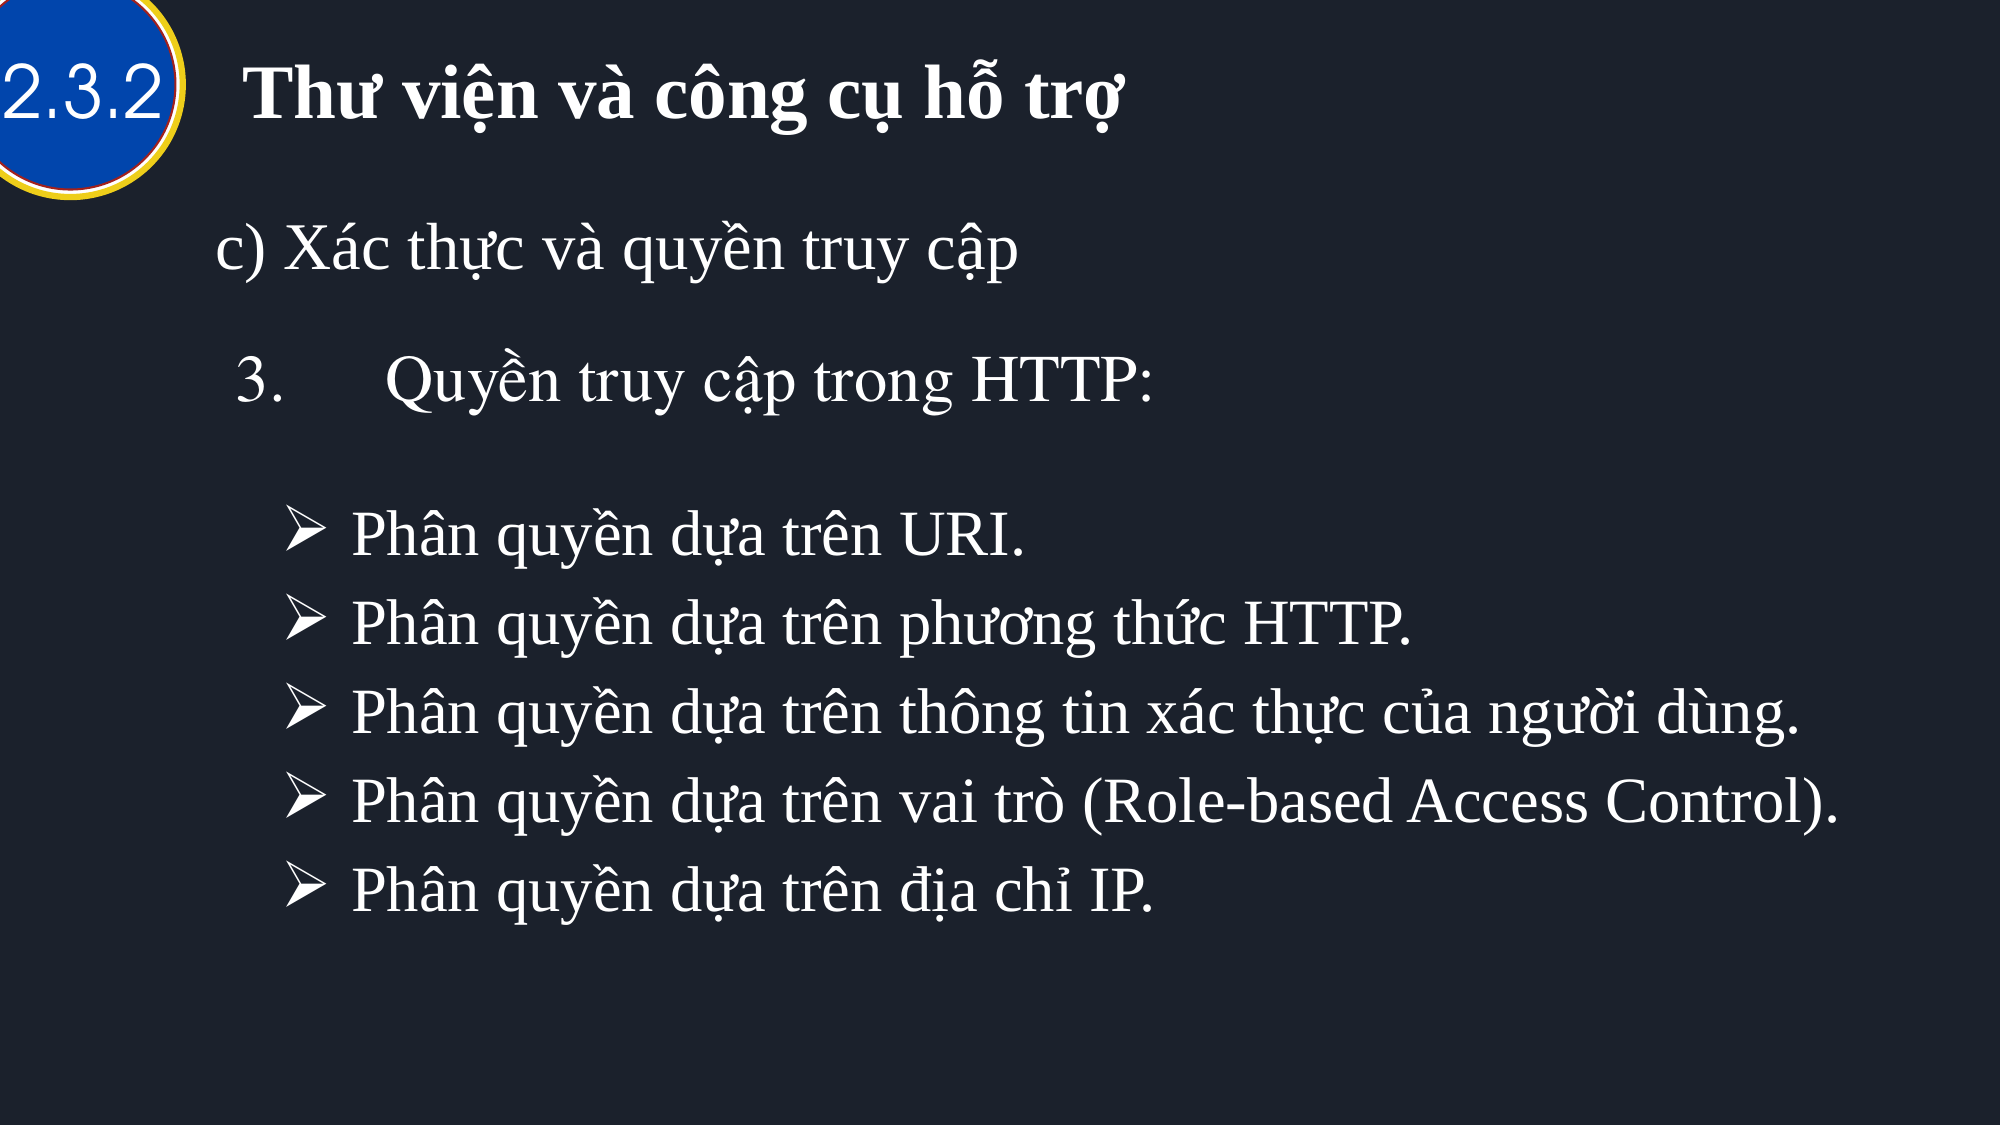

# Thư viện và công cụ hỗ trợ
2.3.2
c) Xác thực và quyền truy cập
3.	Quyền truy cập trong HTTP:
Phân quyền dựa trên URI.
Phân quyền dựa trên phương thức HTTP.
Phân quyền dựa trên thông tin xác thực của người dùng.
Phân quyền dựa trên vai trò (Role-based Access Control).
Phân quyền dựa trên địa chỉ IP.